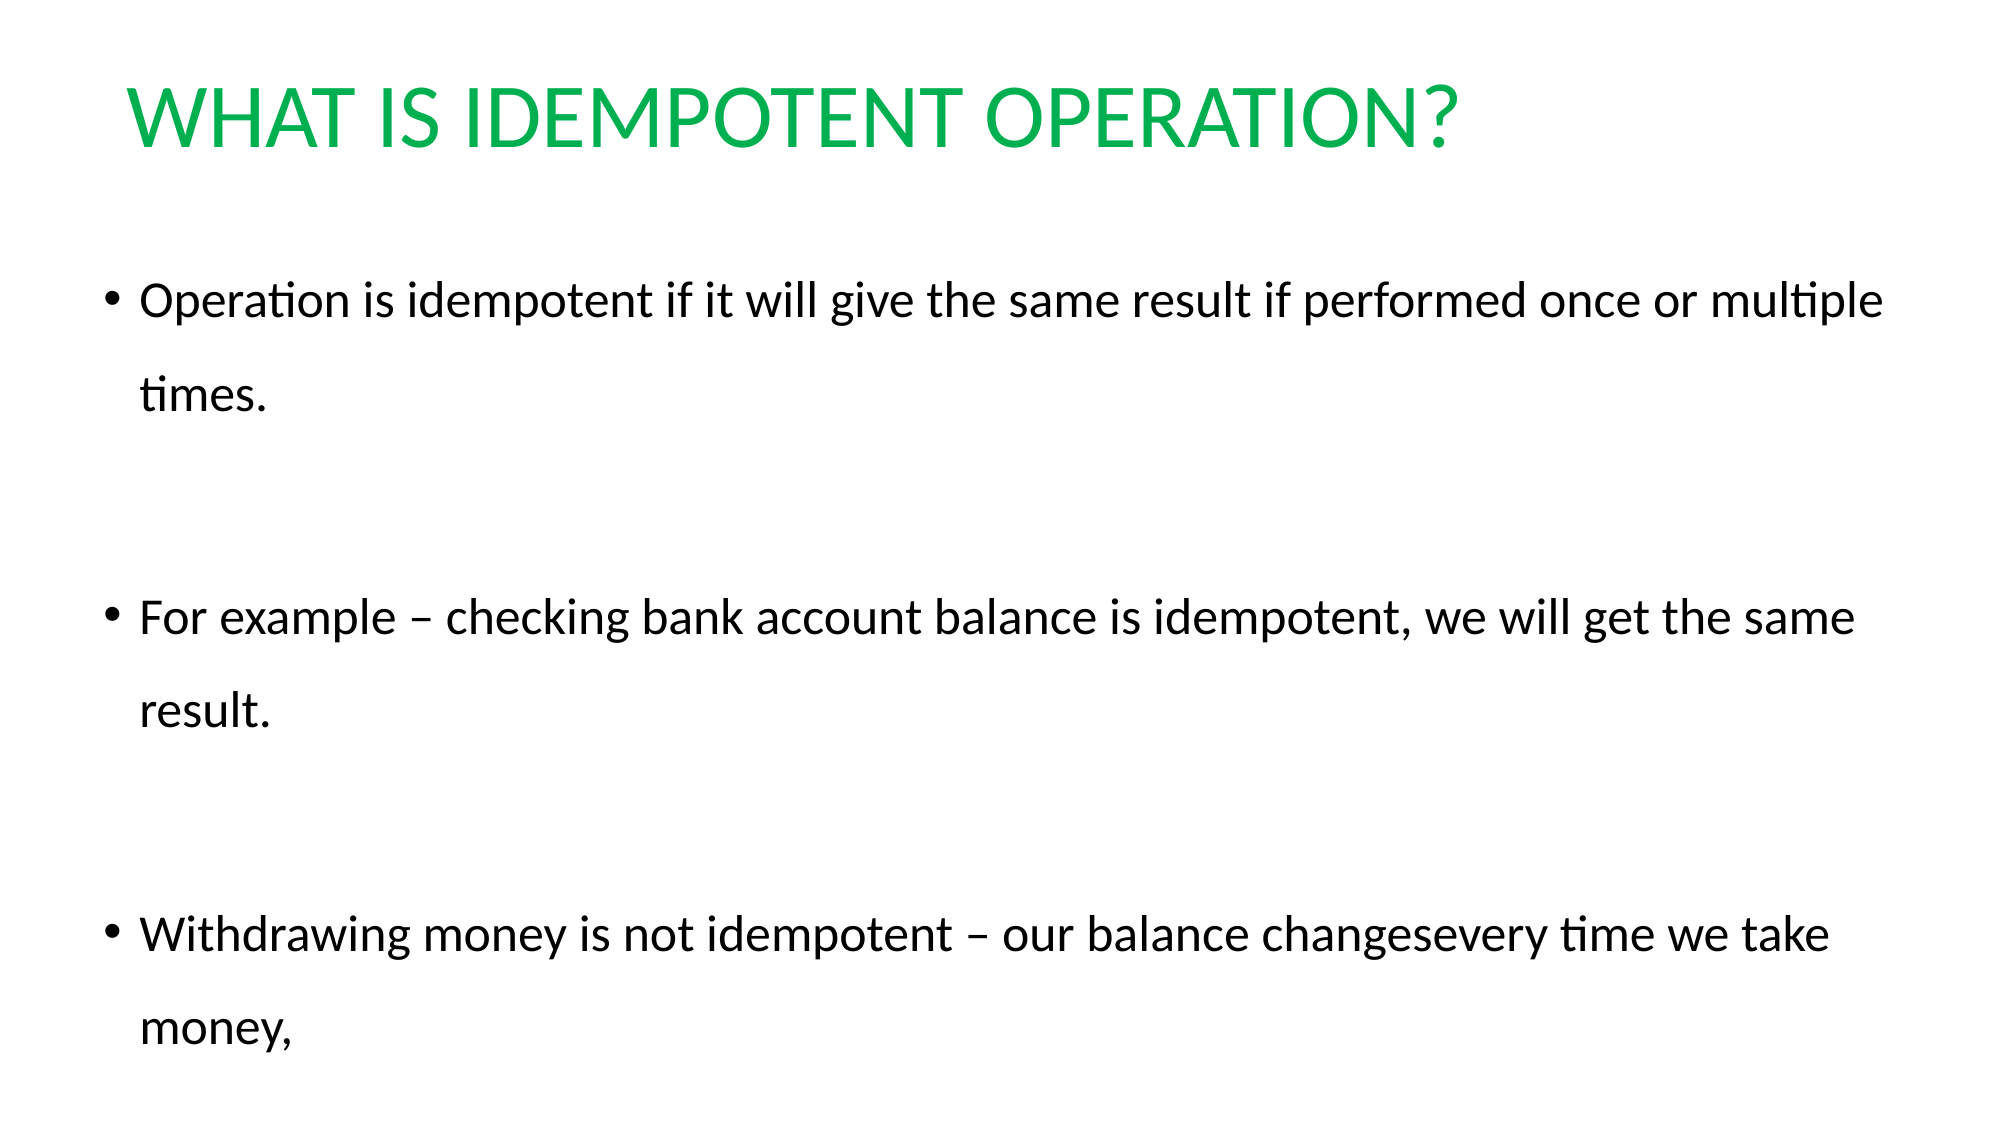

# WHAT IS IDEMPOTENT OPERATION?
Operation is idempotent if it will give the same result if performed once or multiple times.

For example – checking bank account balance is idempotent, we will get the same result.

Withdrawing money is not idempotent – our balance changesevery time we take money,